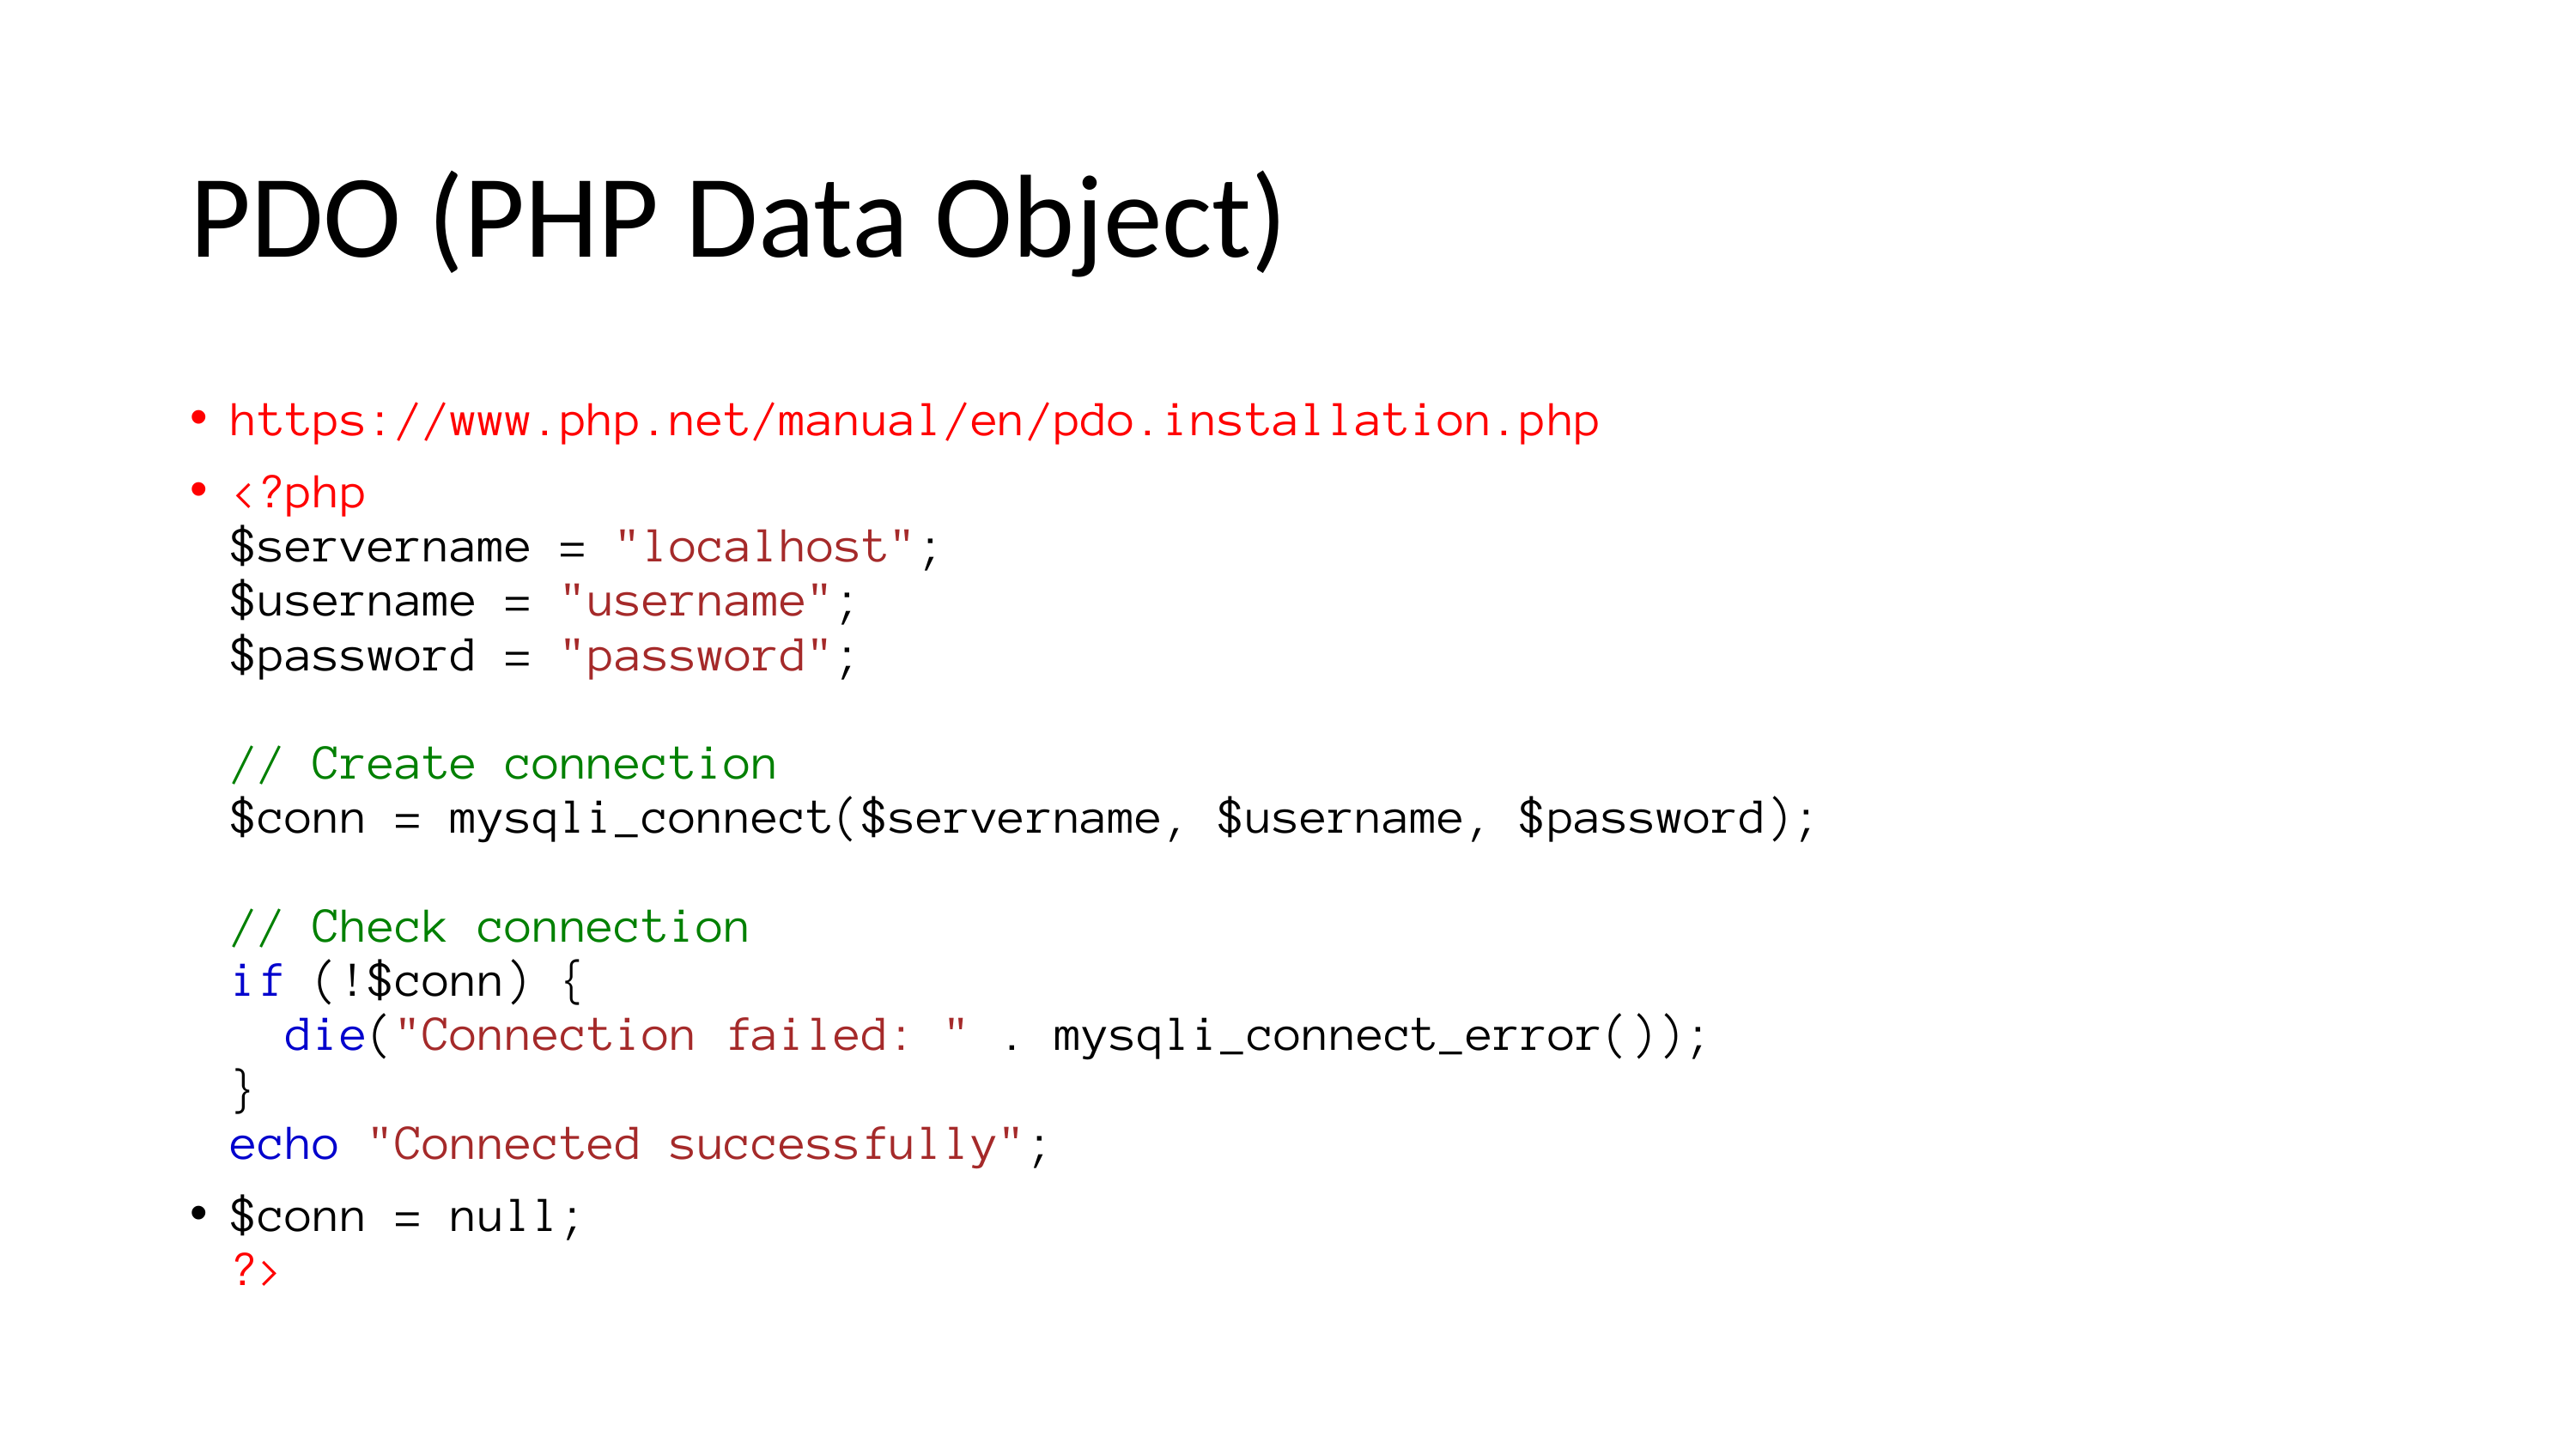

# PDO (PHP Data Object)
https://www.php.net/manual/en/pdo.installation.php
<?php
$servername = "localhost";
$username = "username";
$password = "password";
// Create connection
$conn = mysqli_connect($servername, $username, $password);
// Check connection
if (!$conn) {
  die("Connection failed: " . mysqli_connect_error());
}
echo "Connected successfully";
$conn = null;
?>